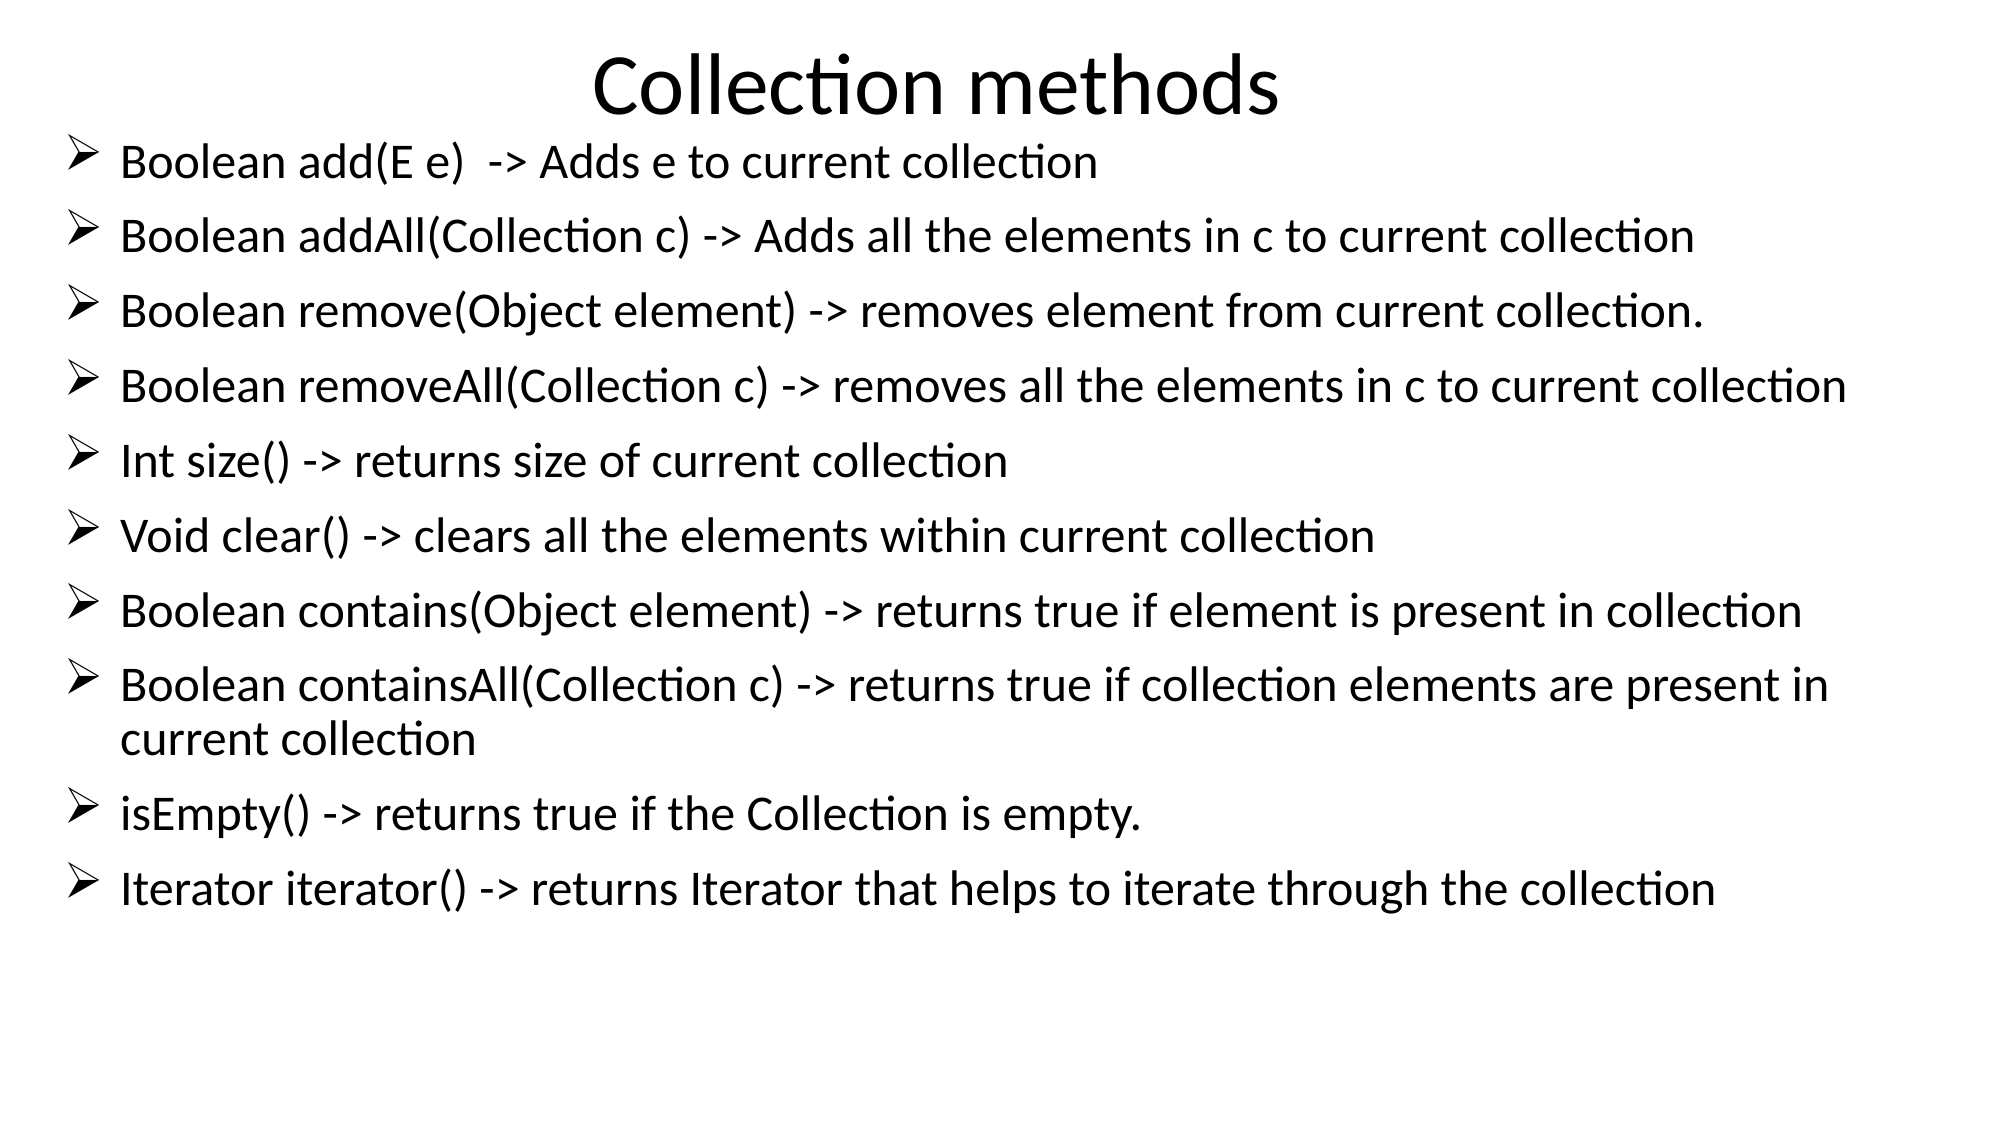

Collection methods
Boolean add(E e)  -> Adds e to current collection
Boolean addAll(Collection c) -> Adds all the elements in c to current collection
Boolean remove(Object element) -> removes element from current collection.
Boolean removeAll(Collection c) -> removes all the elements in c to current collection
Int size() -> returns size of current collection
Void clear() -> clears all the elements within current collection
Boolean contains(Object element) -> returns true if element is present in collection
Boolean containsAll(Collection c) -> returns true if collection elements are present in current collection
isEmpty() -> returns true if the Collection is empty.
Iterator iterator() -> returns Iterator that helps to iterate through the collection